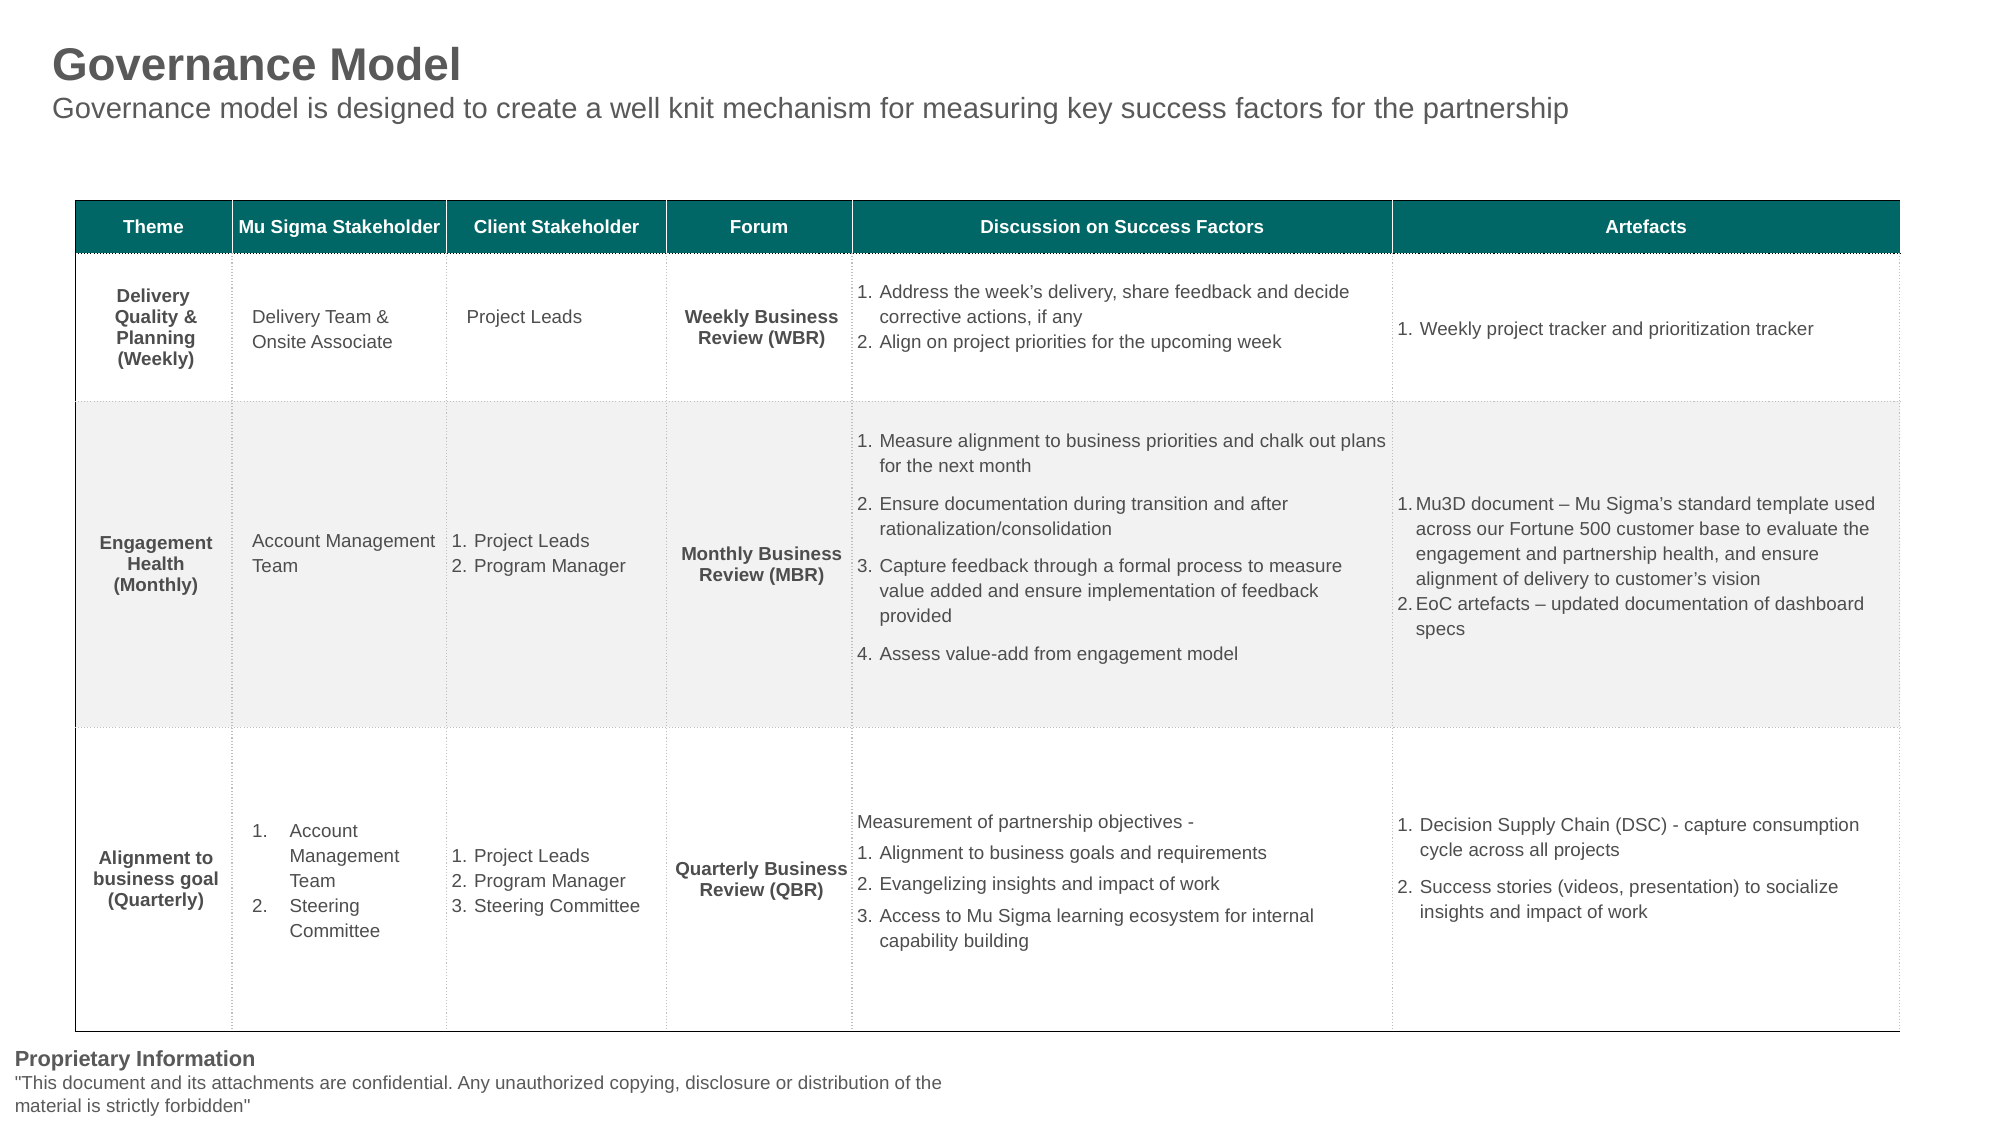

Governance Model
Governance model is designed to create a well knit mechanism for measuring key success factors for the partnership
| Theme | Mu Sigma Stakeholder | Client Stakeholder | Forum | Discussion on Success Factors | Artefacts |
| --- | --- | --- | --- | --- | --- |
| Delivery Quality & Planning (Weekly) | Delivery Team & Onsite Associate | Project Leads | Weekly Business Review (WBR) | Address the week’s delivery, share feedback and decide corrective actions, if any Align on project priorities for the upcoming week | Weekly project tracker and prioritization tracker |
| Engagement Health (Monthly) | Account Management Team | Project Leads Program Manager | Monthly Business Review (MBR) | Measure alignment to business priorities and chalk out plans for the next month Ensure documentation during transition and after rationalization/consolidation Capture feedback through a formal process to measure value added and ensure implementation of feedback provided Assess value-add from engagement model | Mu3D document – Mu Sigma’s standard template used across our Fortune 500 customer base to evaluate the engagement and partnership health, and ensure alignment of delivery to customer’s vision EoC artefacts – updated documentation of dashboard specs |
| Alignment to business goal (Quarterly) | Account Management Team Steering Committee | Project Leads Program Manager Steering Committee | Quarterly Business Review (QBR) | Measurement of partnership objectives - Alignment to business goals and requirements Evangelizing insights and impact of work Access to Mu Sigma learning ecosystem for internal capability building | Decision Supply Chain (DSC) - capture consumption cycle across all projects Success stories (videos, presentation) to socialize insights and impact of work |